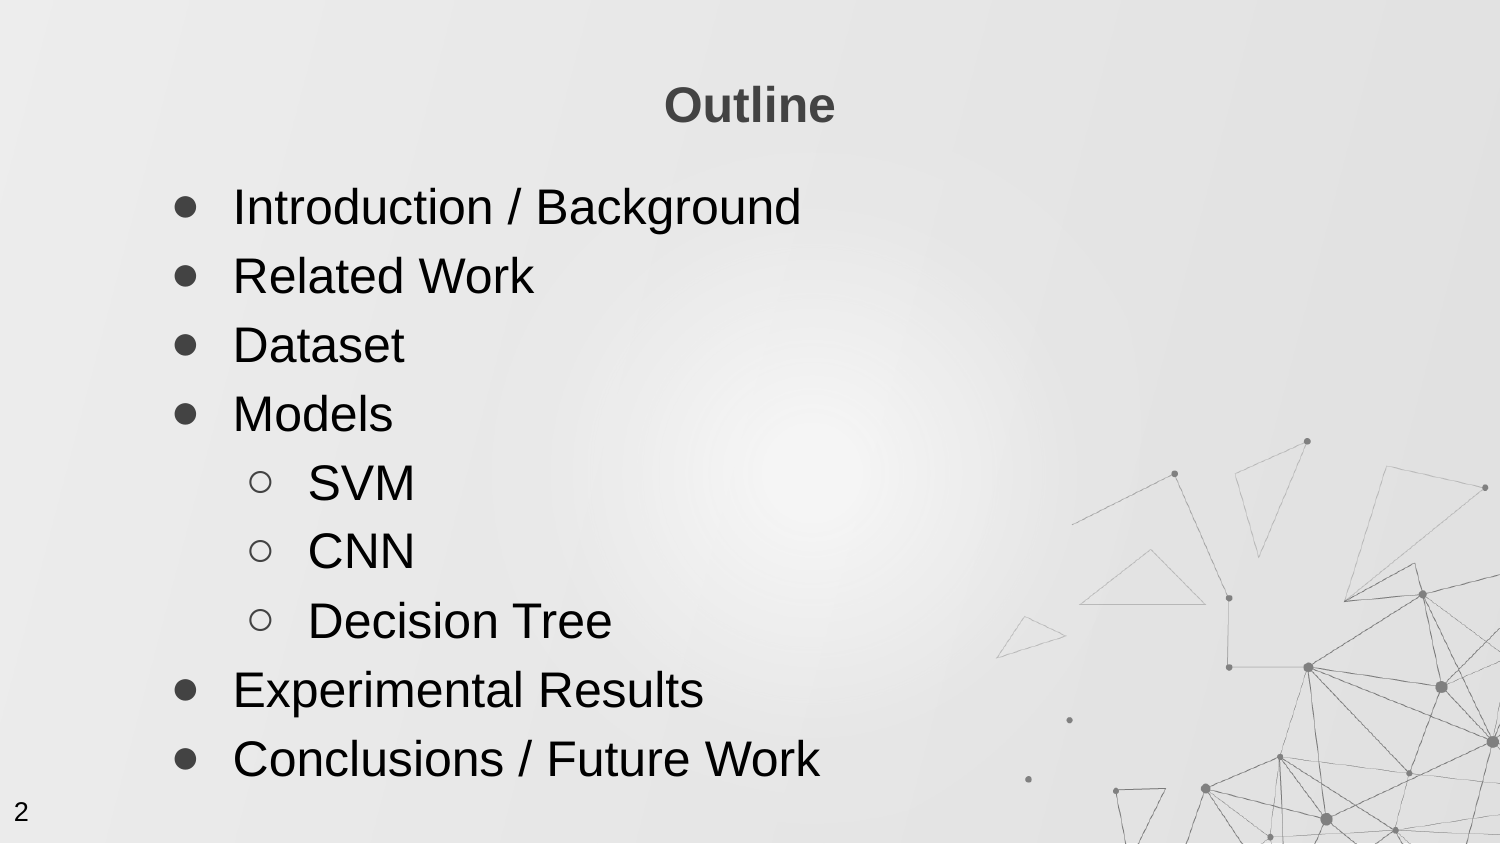

# Outline
Introduction / Background
Related Work
Dataset
Models
SVM
CNN
Decision Tree
Experimental Results
Conclusions / Future Work
2